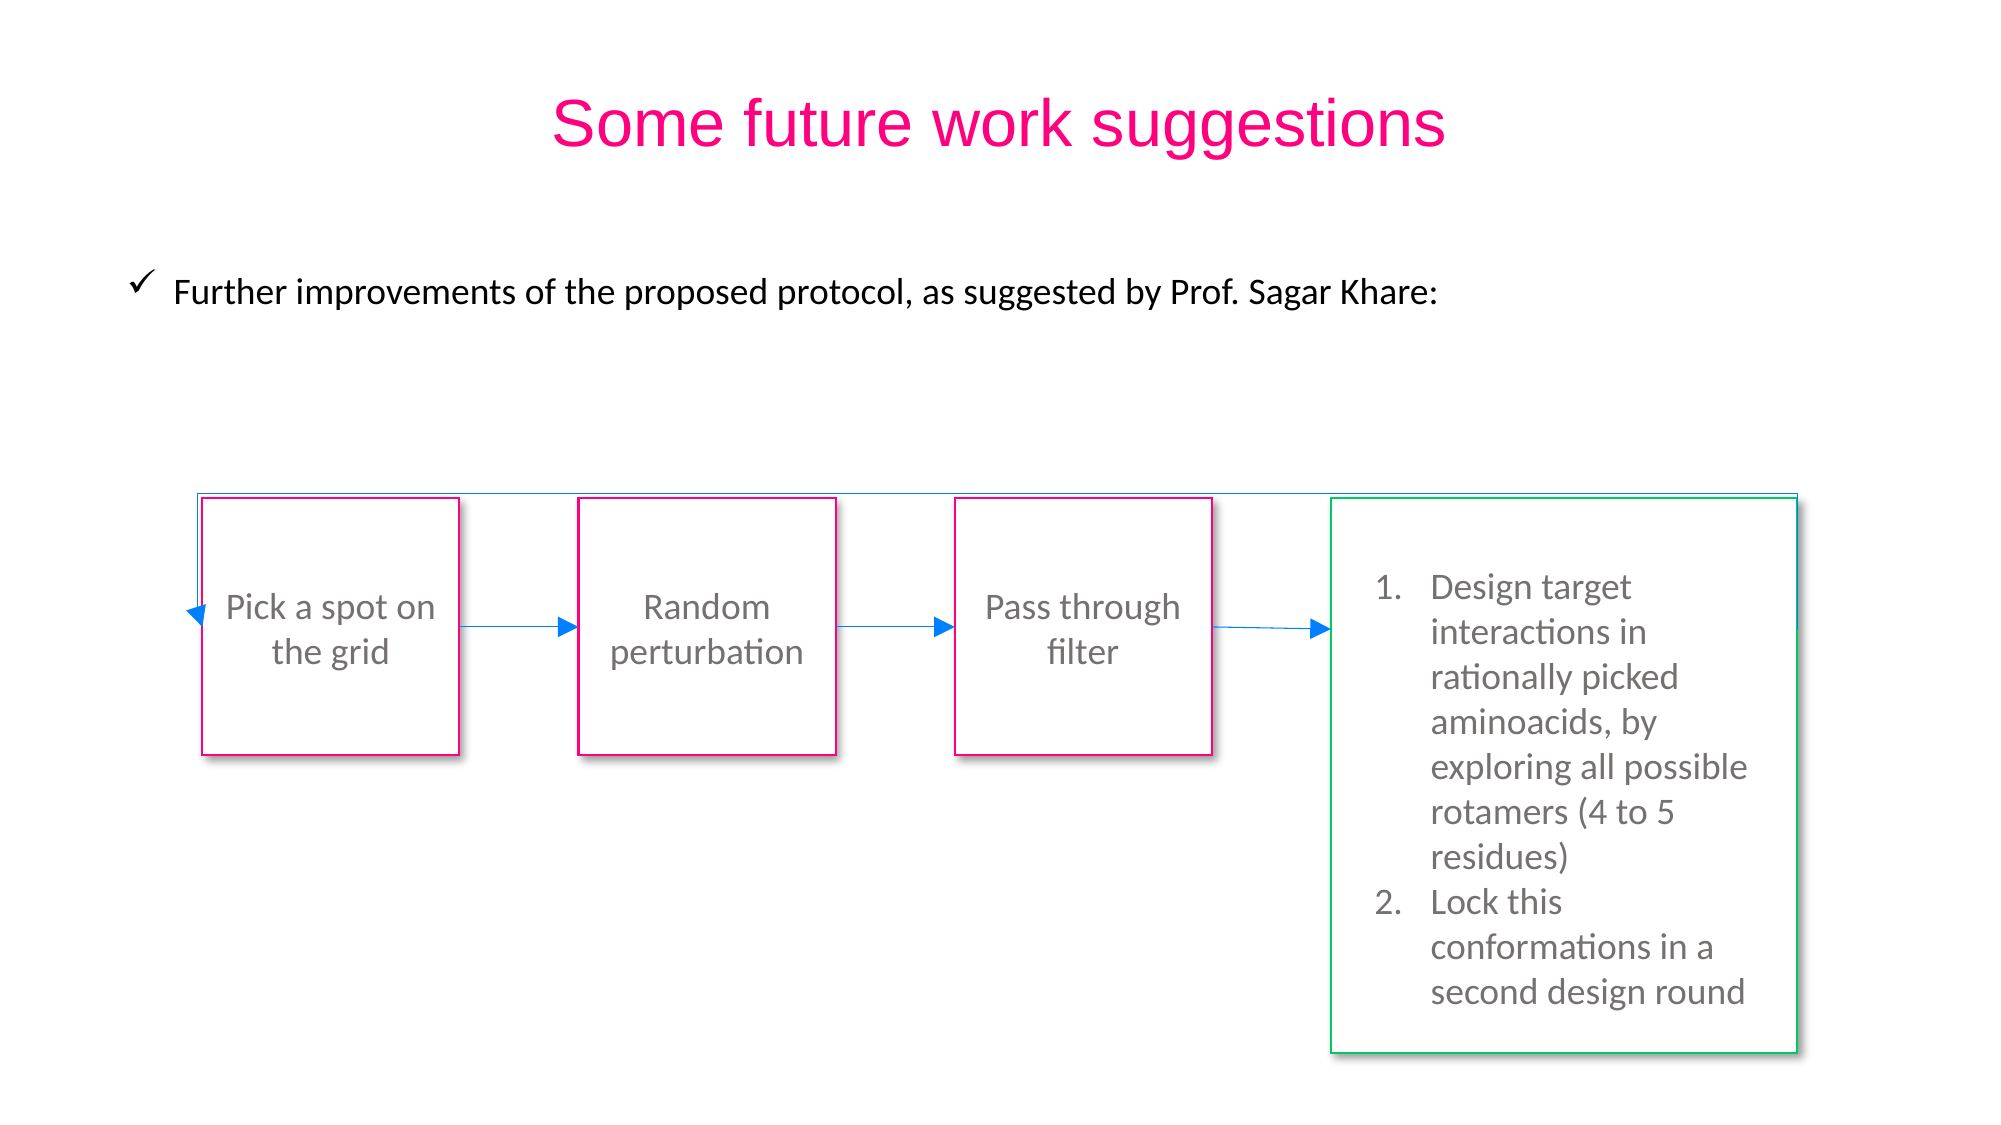

Some future work suggestions
Further improvements of the proposed protocol, as suggested by Prof. Sagar Khare:
Pick a spot on the grid
Random perturbation
Pass through filter

Design target interactions in rationally picked aminoacids, by exploring all possible rotamers (4 to 5 residues)
Lock this conformations in a second design round